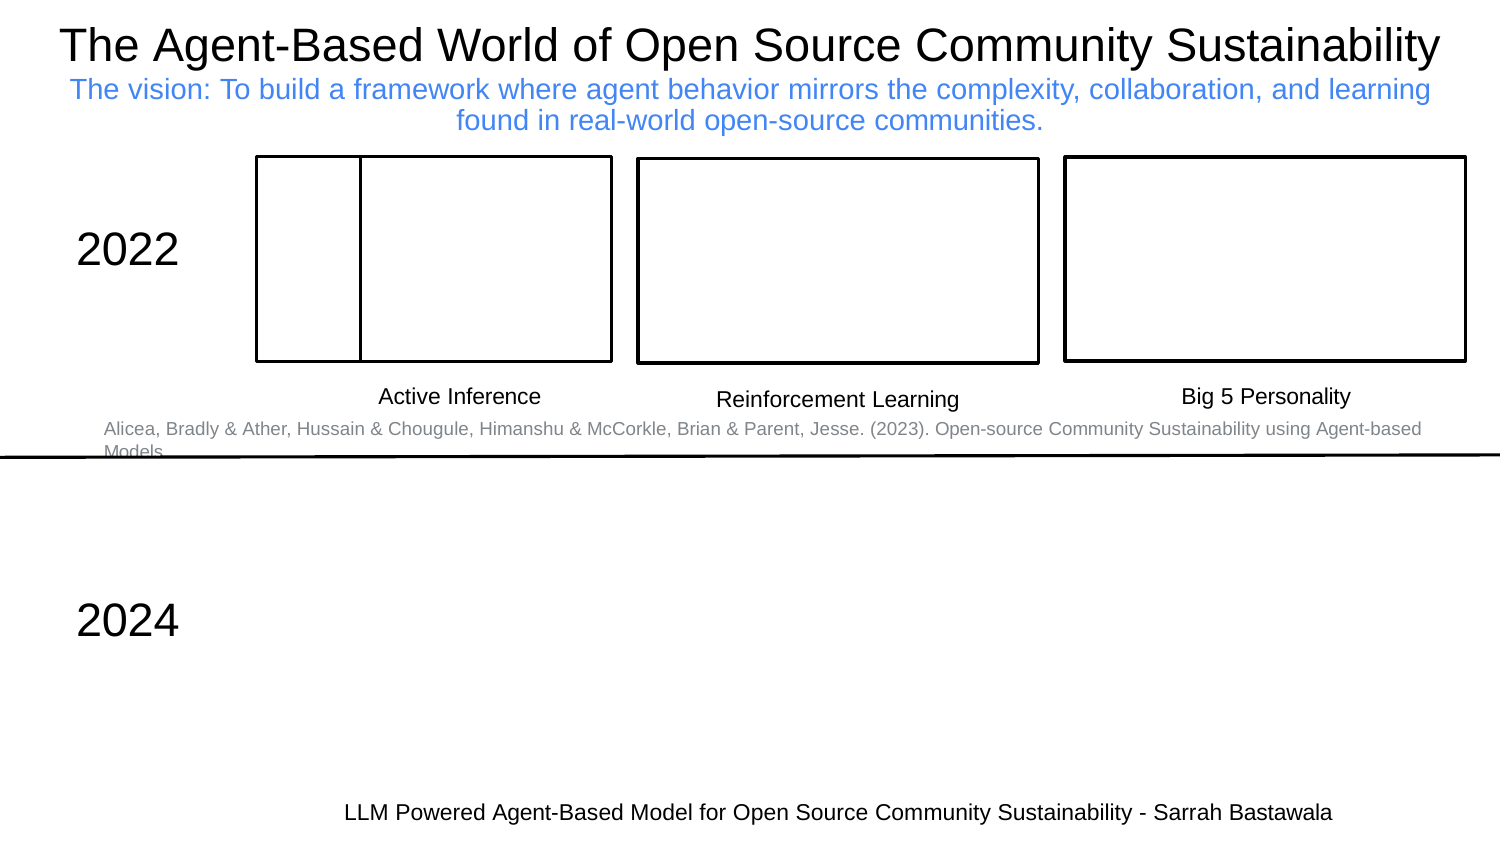

# The Agent-Based World of Open Source Community Sustainability
The vision: To build a framework where agent behavior mirrors the complexity, collaboration, and learning found in real-world open-source communities.

2022
Active Inference	Big 5 Personality
Reinforcement Learning
Alicea, Bradly & Ather, Hussain & Chougule, Himanshu & McCorkle, Brian & Parent, Jesse. (2023). Open-source Community Sustainability using Agent-based Models.

2024
LLM Powered Agent-Based Model for Open Source Community Sustainability - Sarrah Bastawala